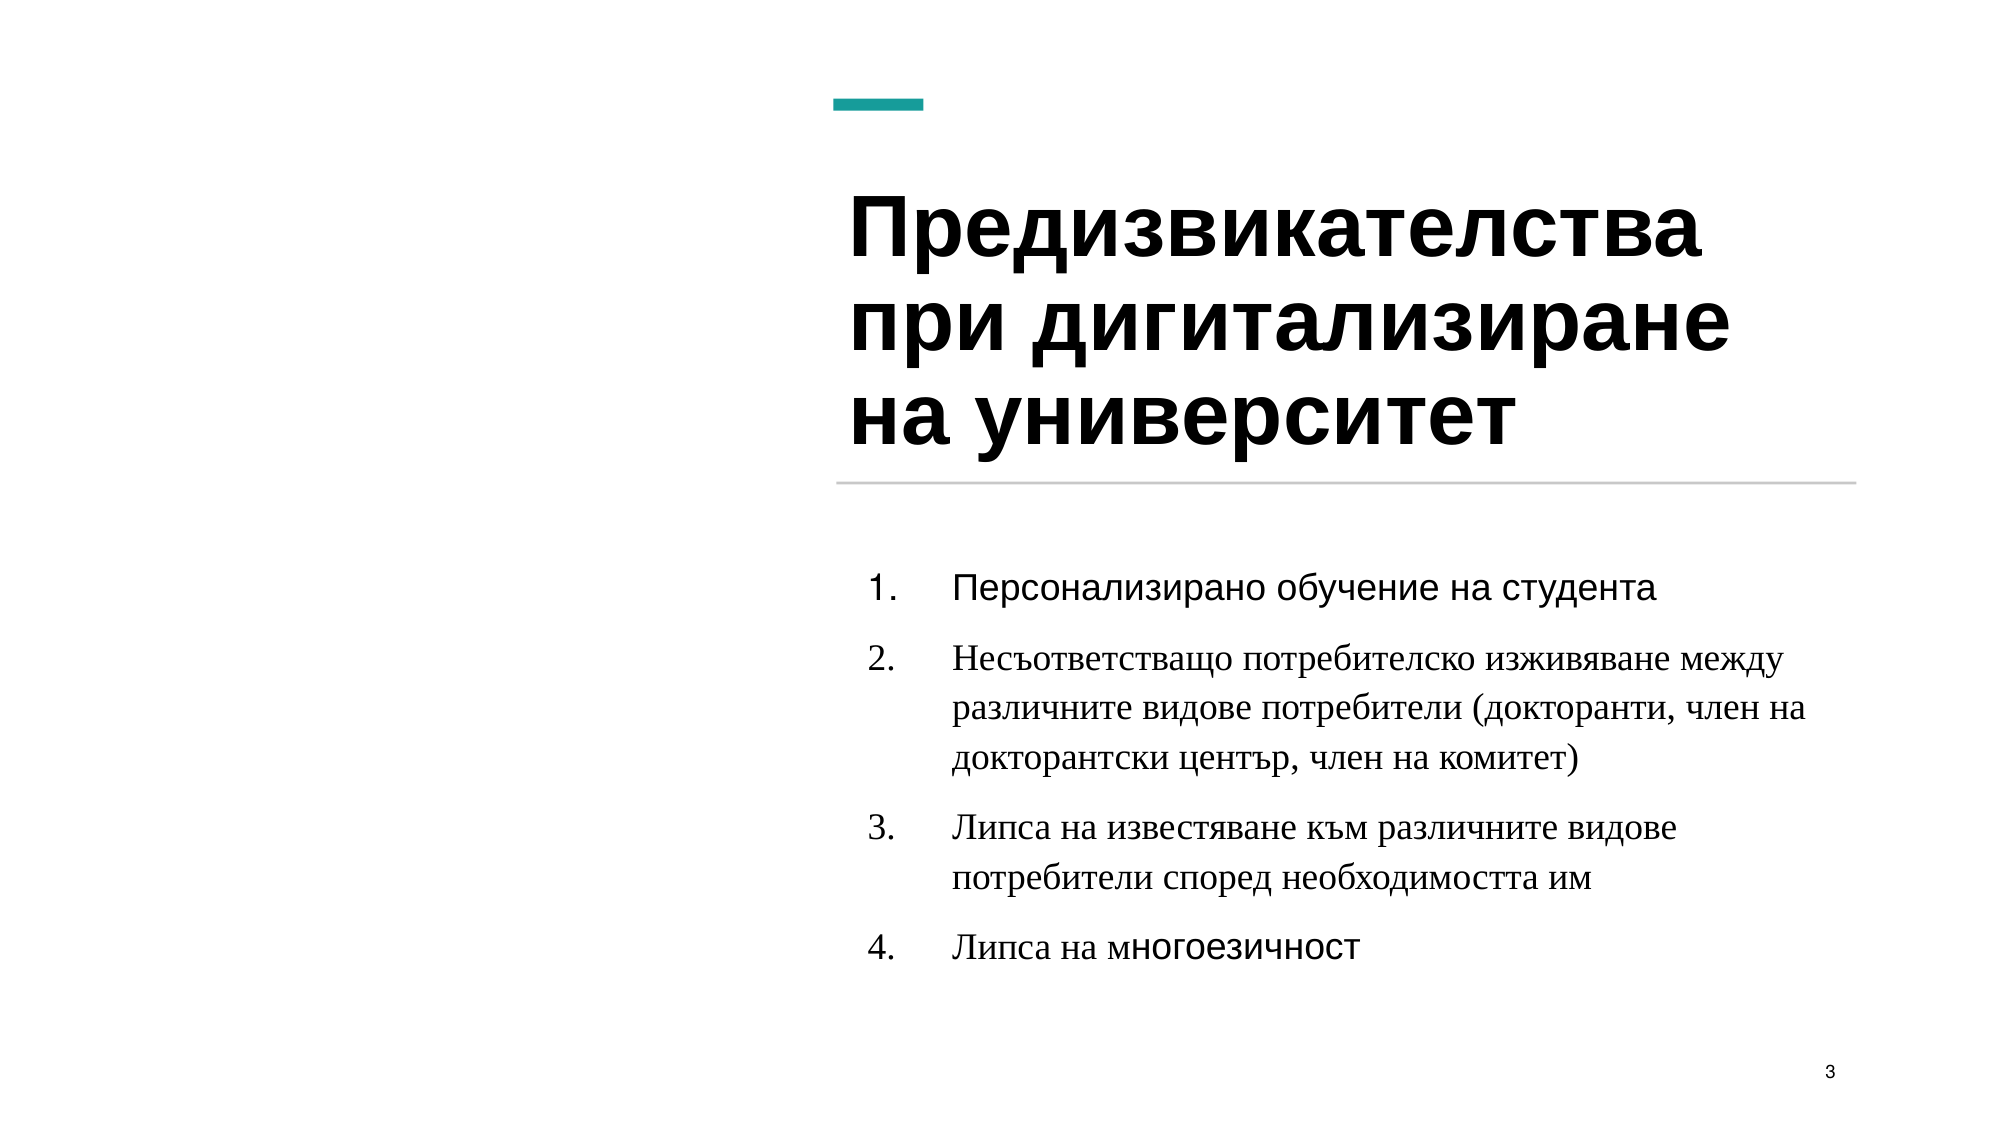

# Предизвикателства при дигитализиране на университет
Персонализирано обучение на студента
Несъответстващо потребителско изживяване между различните видове потребители (докторанти, член на докторантски център, член на комитет)
Липса на известяване към различните видове потребители според необходимостта им
Липса на многоезичност

3